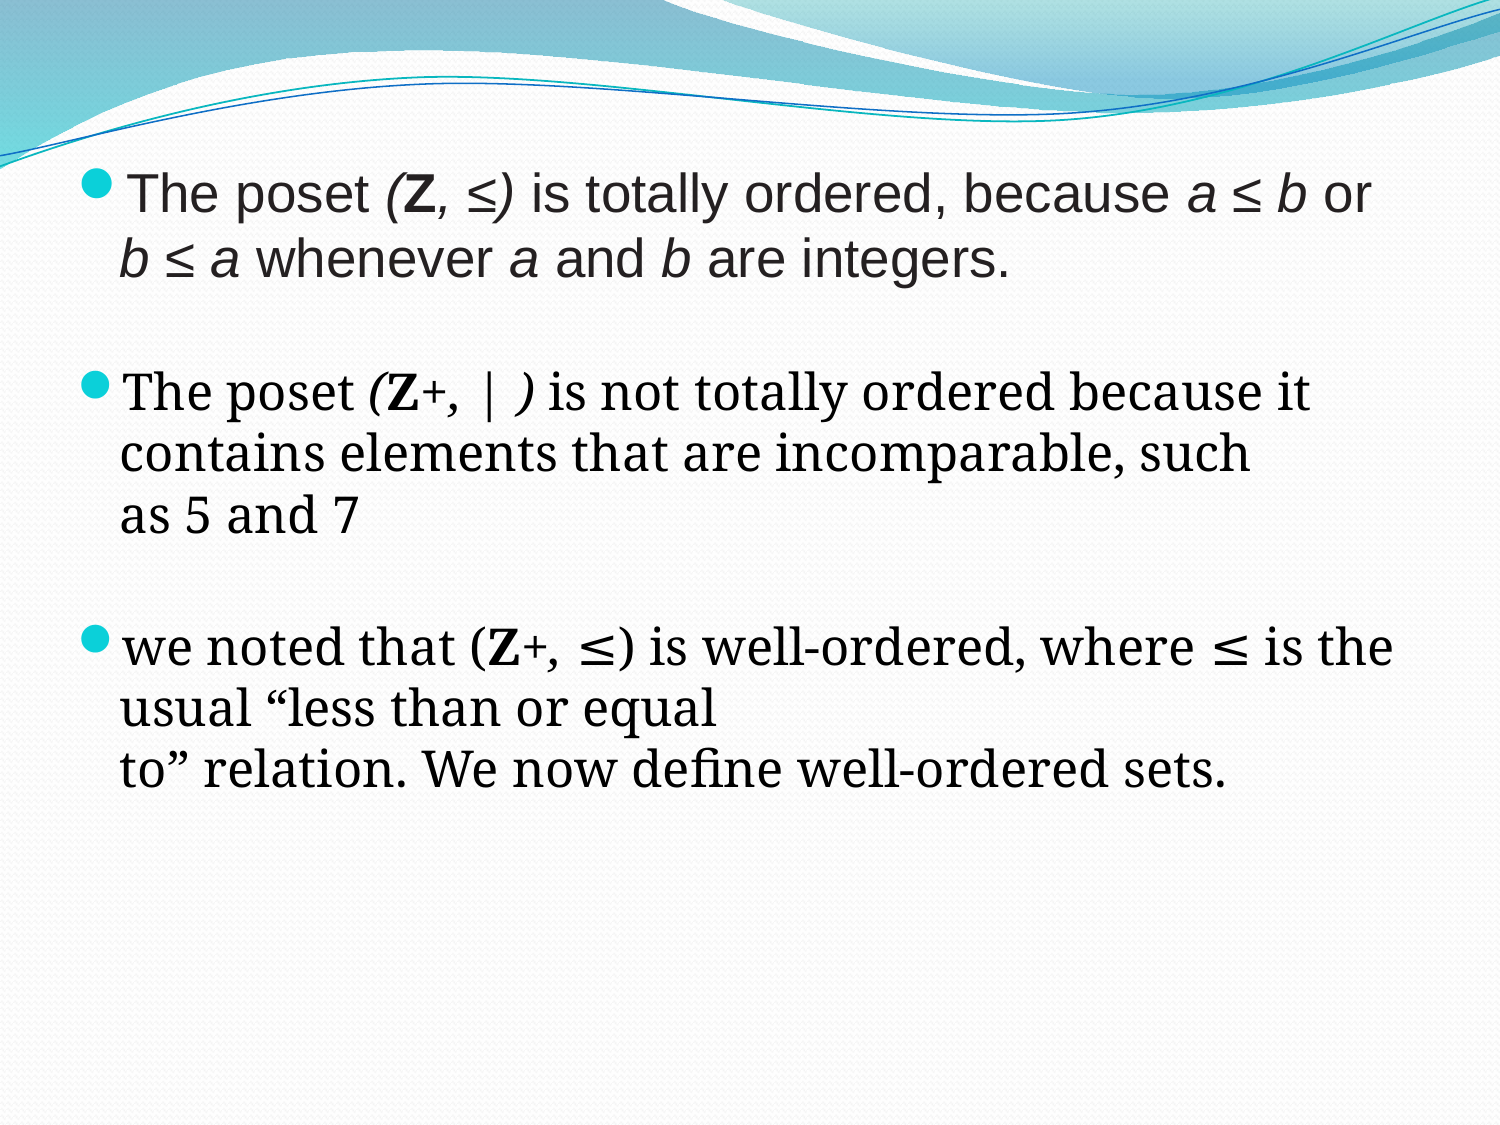

The poset (Z, ≤) is totally ordered, because a ≤ b or b ≤ a whenever a and b are integers.
The poset (Z+, | ) is not totally ordered because it contains elements that are incomparable, such
as 5 and 7
we noted that (Z+, ≤) is well-ordered, where ≤ is the usual “less than or equal
to” relation. We now define well-ordered sets.